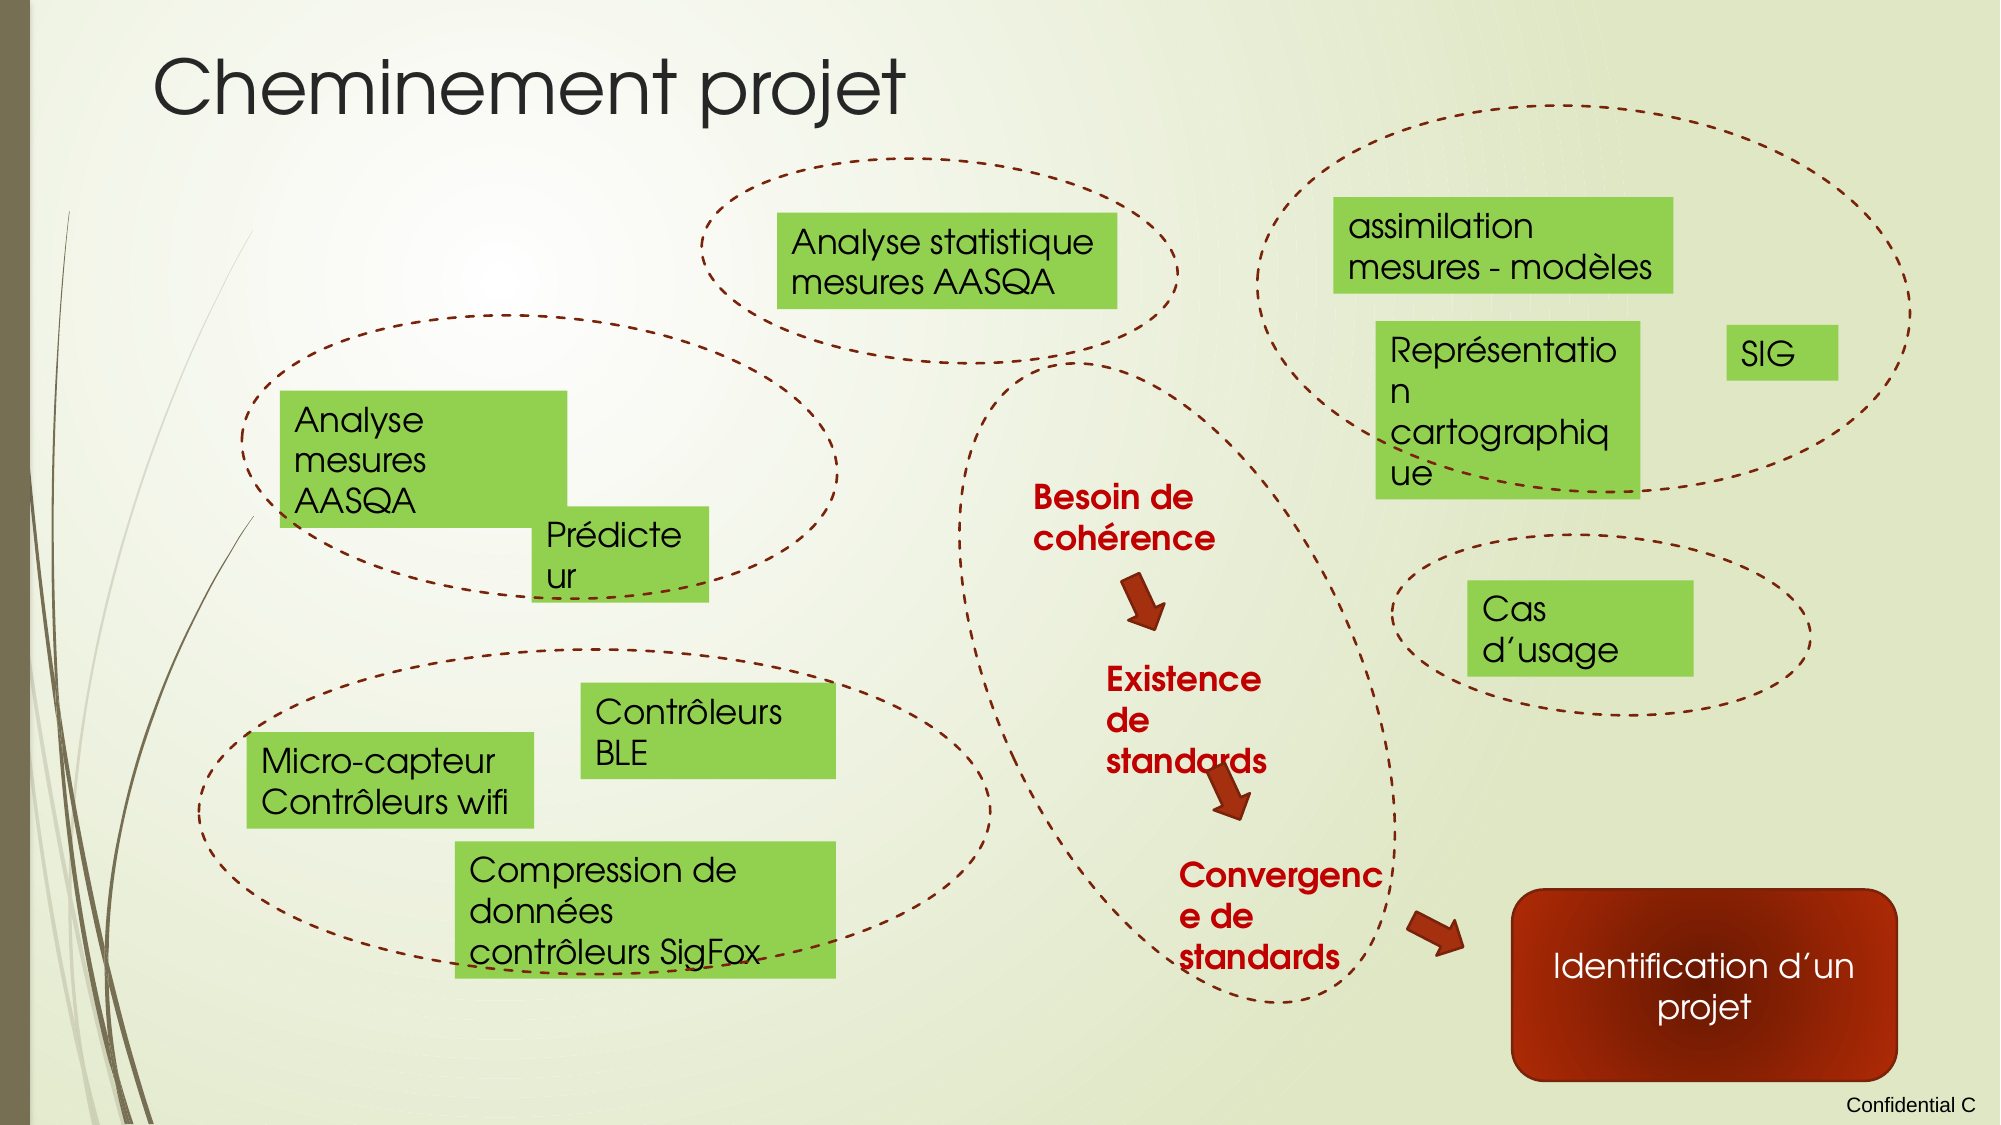

# Cheminement projet

assimilation
mesures - modèles
Analyse statistique mesures AASQA

Représentation cartographique
SIG

Analyse mesures AASQA
Besoin de cohérence
Prédicteur

Cas d’usage

Existence de standards
Contrôleurs BLE
Micro-capteur
Contrôleurs wifi

Compression de données
contrôleurs SigFox
Convergence de standards
Identification d’un projet

6